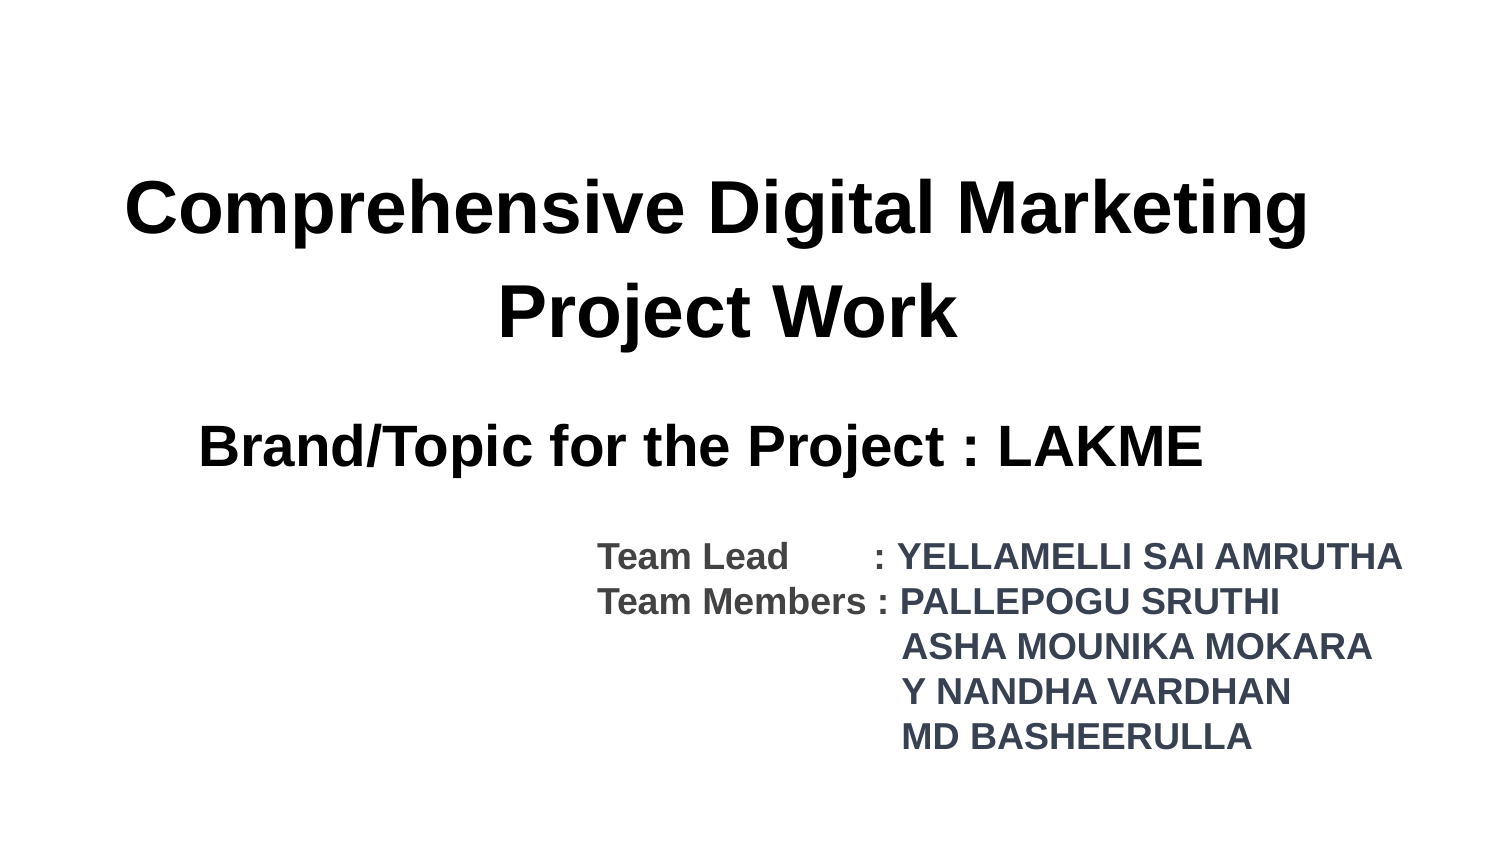

Comprehensive Digital Marketing
Project Work
 Brand/Topic for the Project : LAKME
Team Lead        : YELLAMELLI SAI AMRUTHA
Team Members : PALLEPOGU SRUTHI
                             ASHA MOUNIKA MOKARA
                             Y NANDHA VARDHAN
                             MD BASHEERULLA